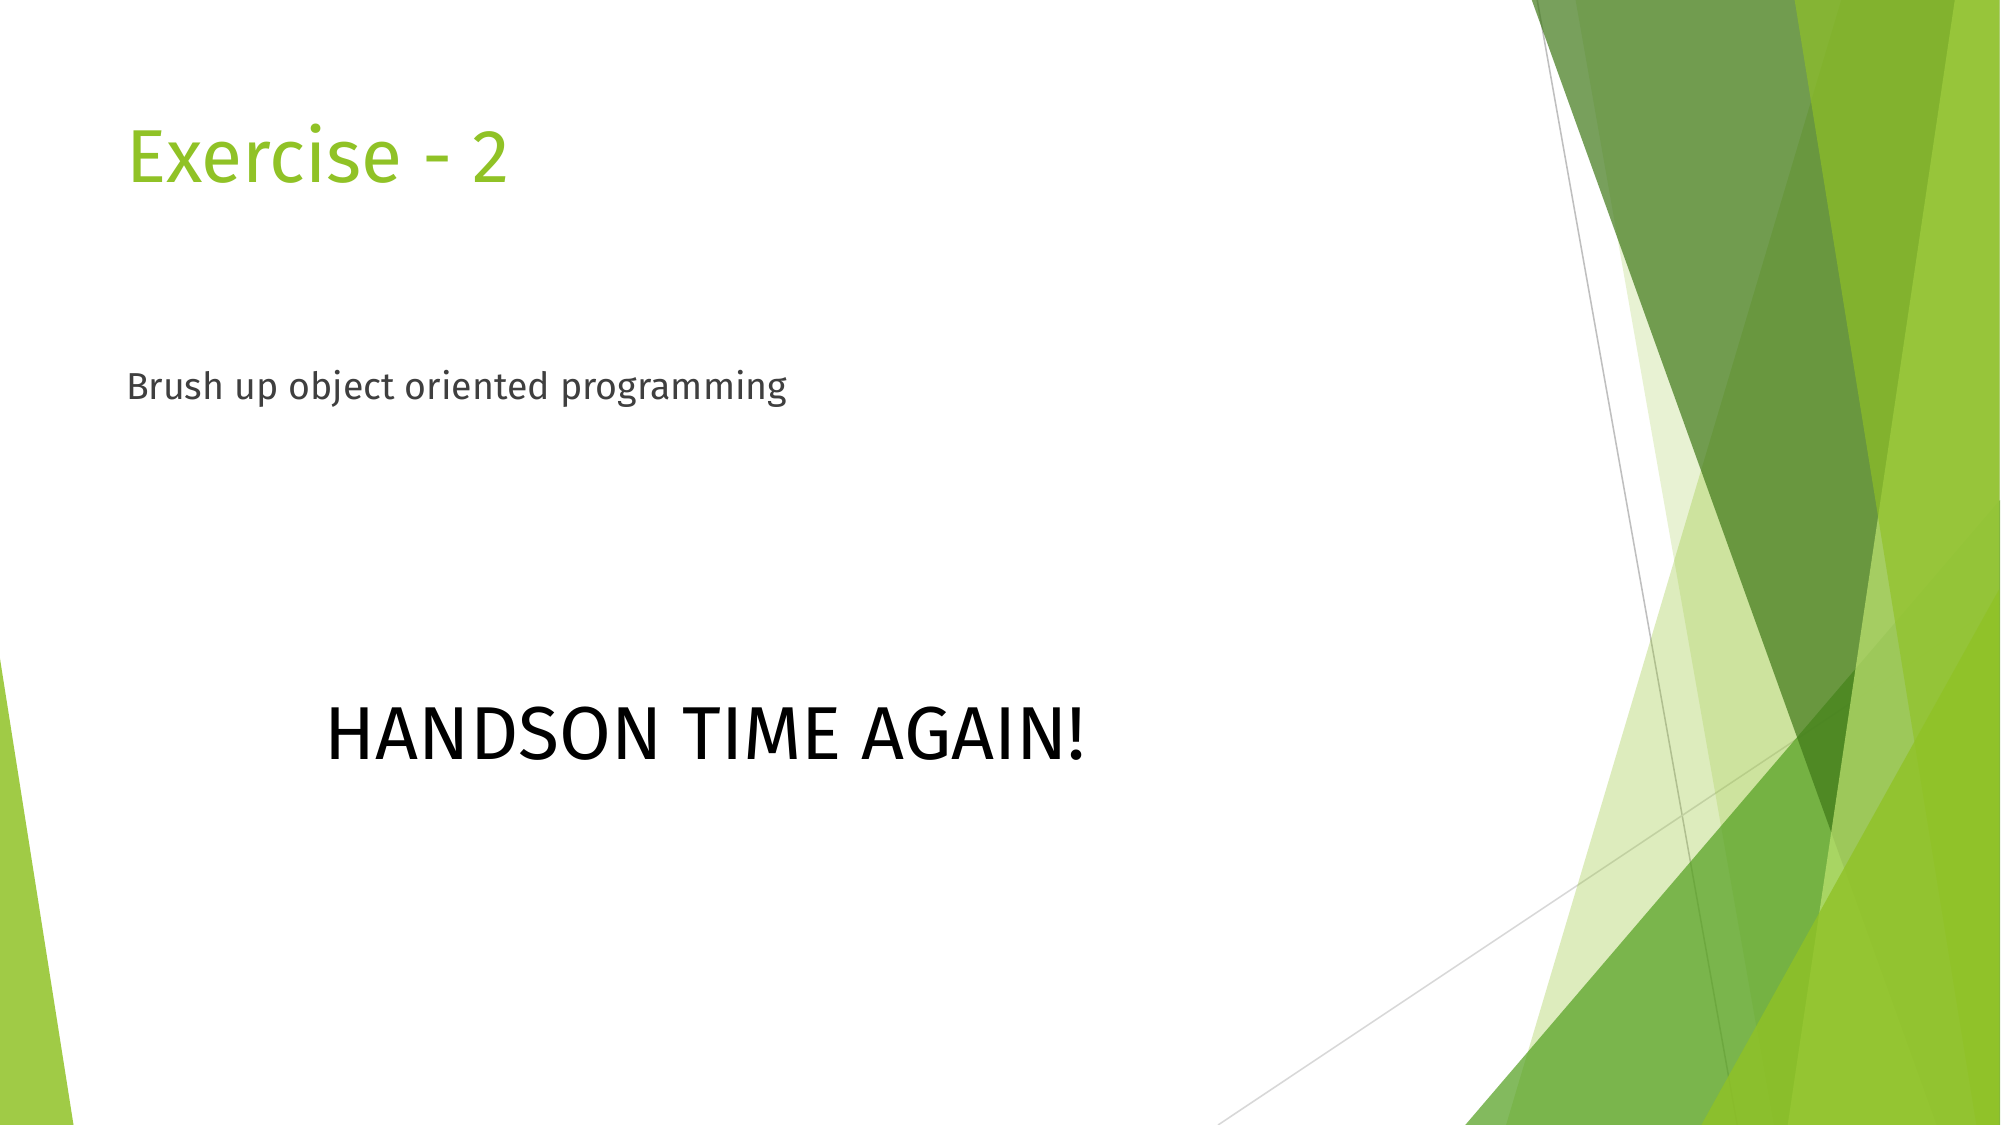

# Exercise - 2

Brush up object oriented programming
HANDSON TIME AGAIN!